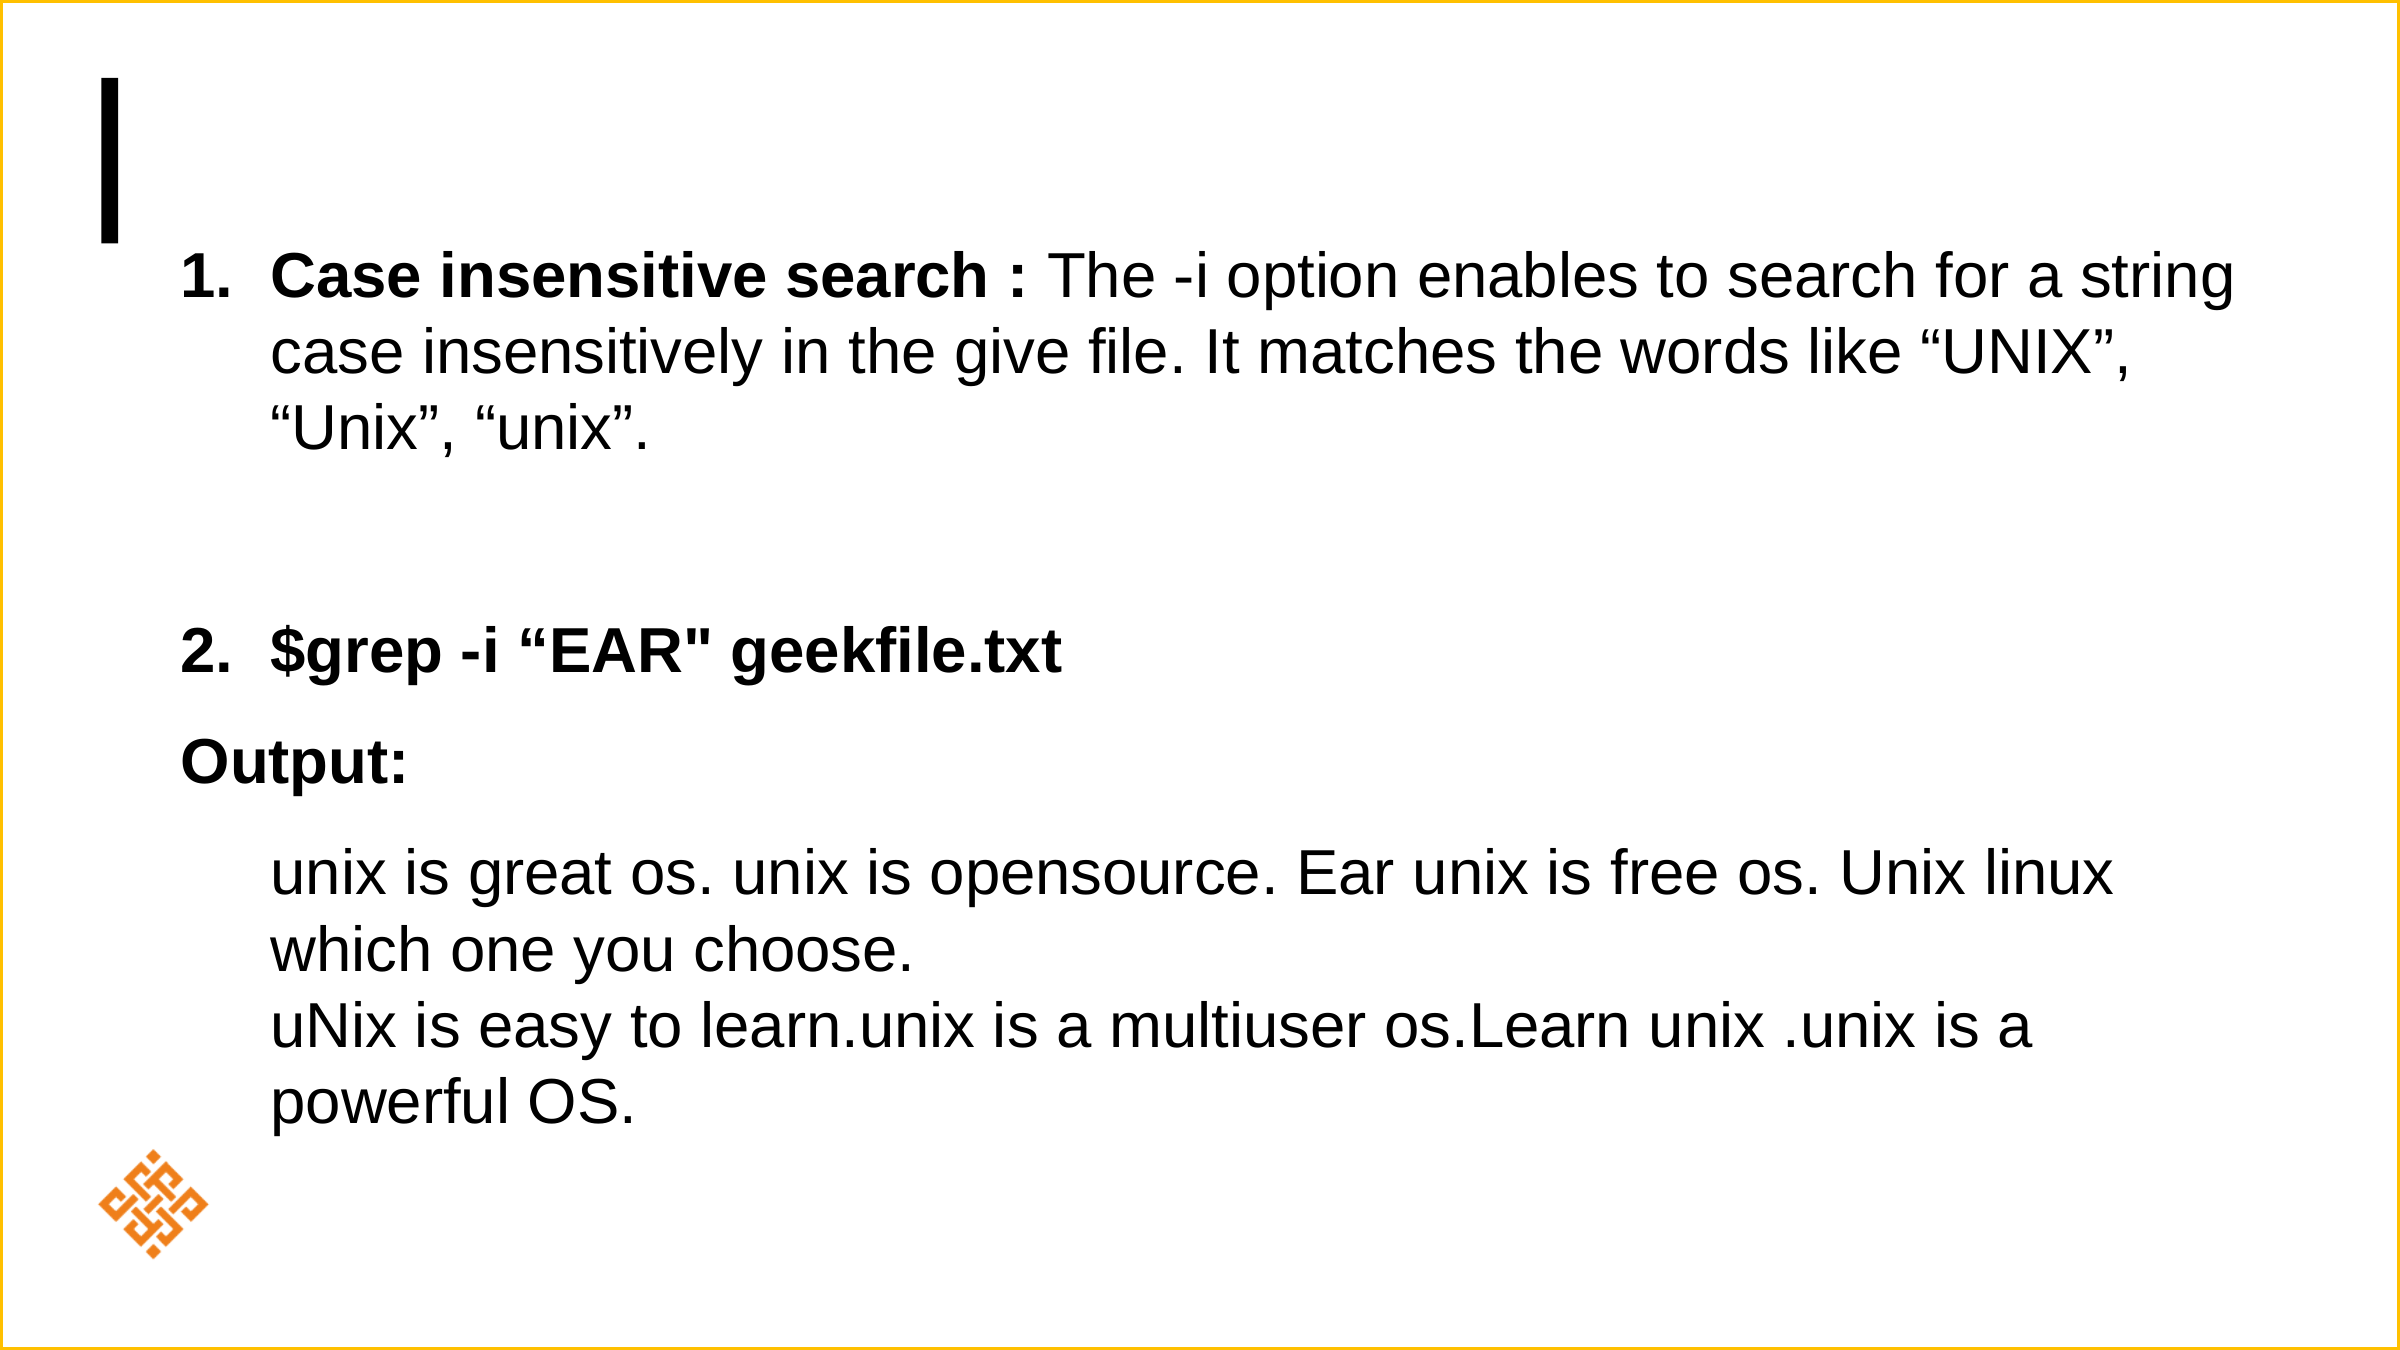

Case insensitive search : The -i option enables to search for a string case insensitively in the give file. It matches the words like “UNIX”, “Unix”, “unix”.

$grep -i “EAR" geekfile.txt
Output:
	unix is great os. unix is opensource. Ear unix is free os. Unix linux which one you choose.
	uNix is easy to learn.unix is a multiuser os.Learn unix .unix is a powerful OS.